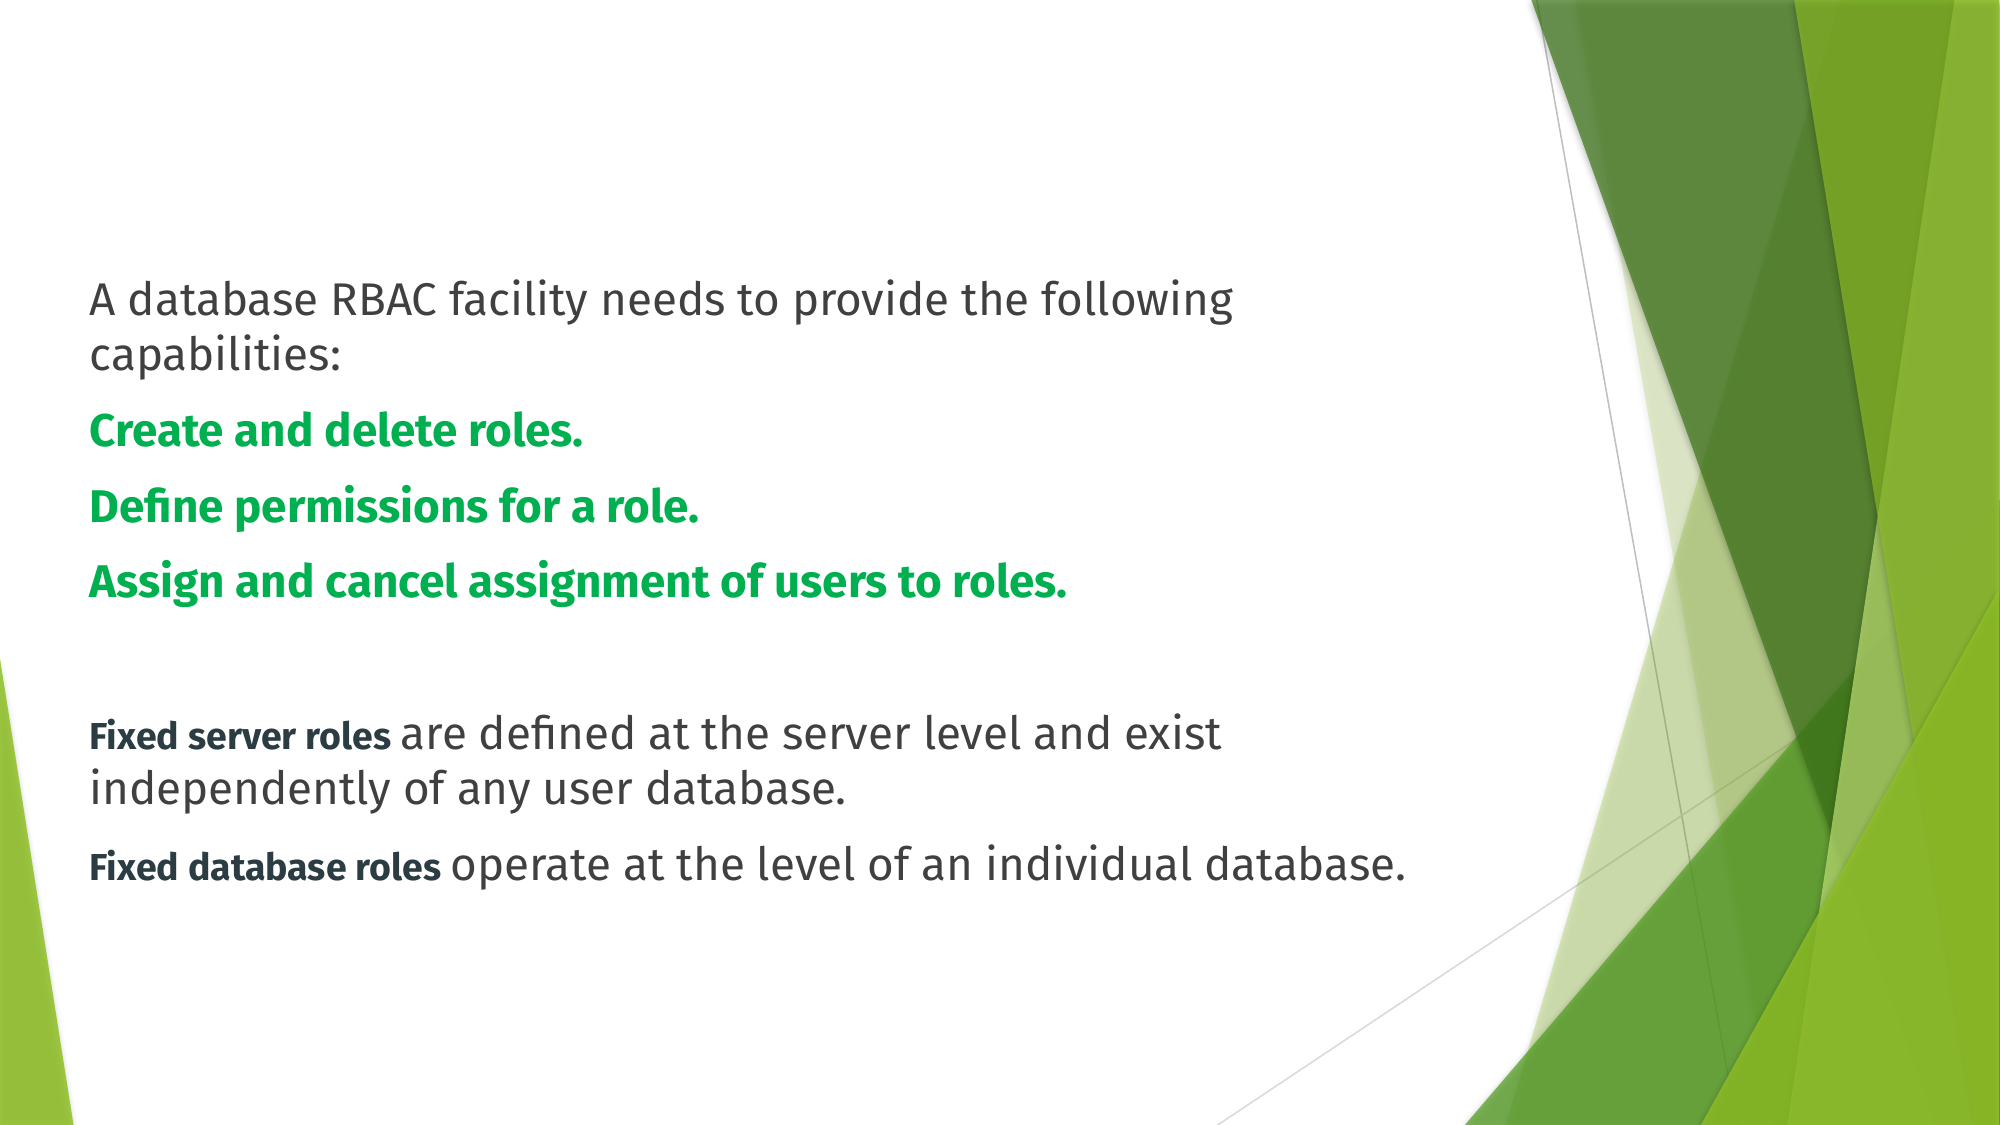

A database RBAC facility needs to provide the following capabilities:
Create and delete roles.
Define permissions for a role.
Assign and cancel assignment of users to roles.

Fixed server roles are defined at the server level and exist independently of any user database.
Fixed database roles operate at the level of an individual database.